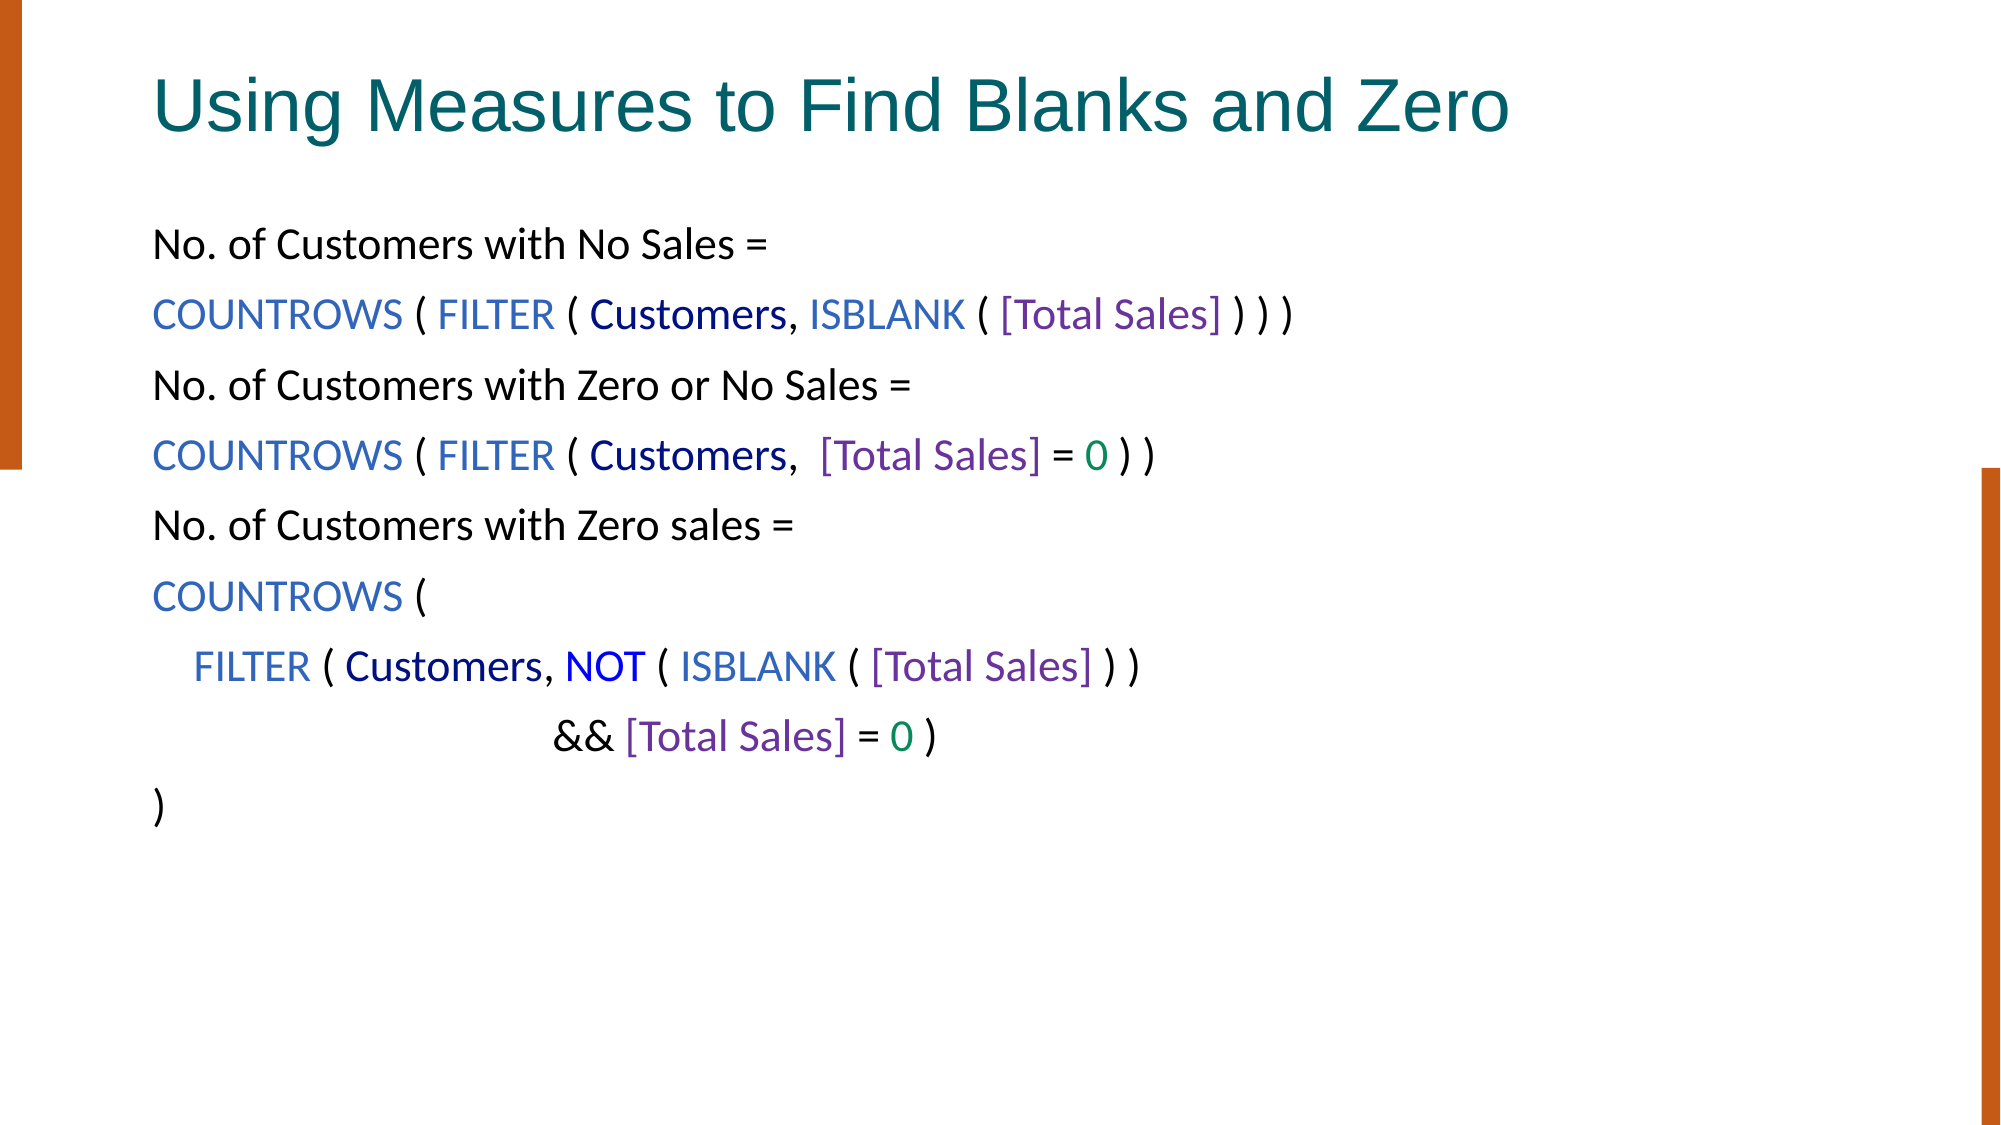

# Using Measures to Find Blanks and Zero
No. of Customers with No Sales =
COUNTROWS ( FILTER ( Customers, ISBLANK ( [Total Sales] ) ) )
No. of Customers with Zero or No Sales =
COUNTROWS ( FILTER ( Customers,  [Total Sales] = 0 ) )
No. of Customers with Zero sales =
COUNTROWS (
    FILTER ( Customers, NOT ( ISBLANK ( [Total Sales] ) )
                                       && [Total Sales] = 0 )
)